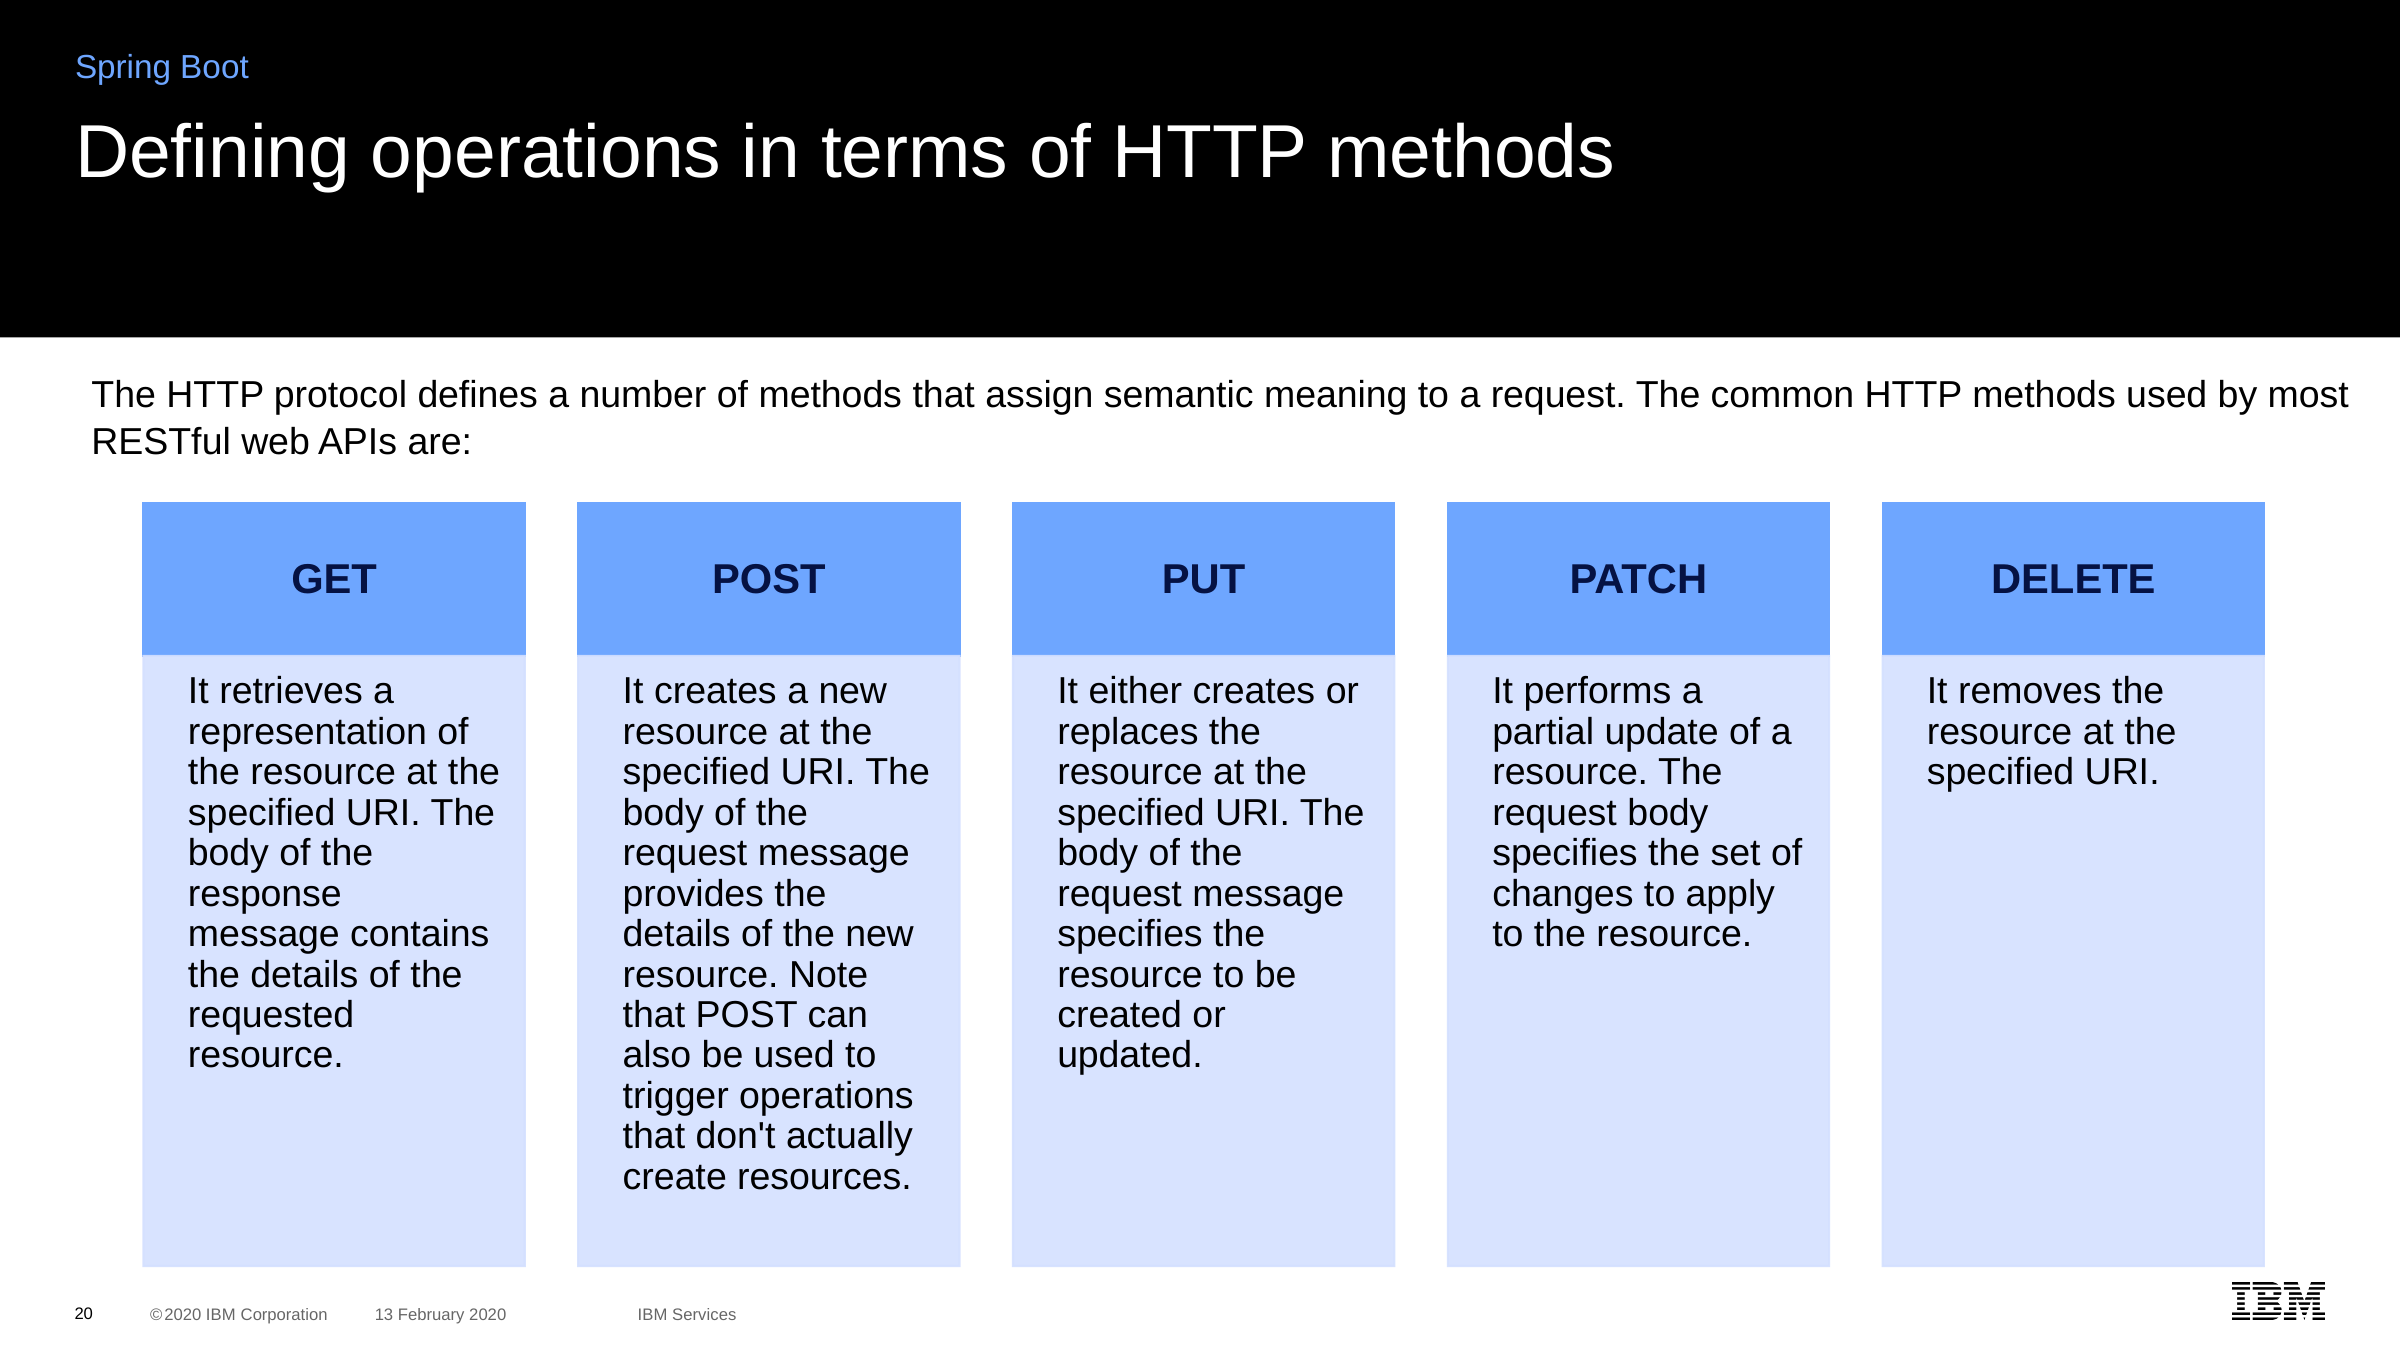

Spring Boot

# Defining operations in terms of HTTP methods
The HTTP protocol defines a number of methods that assign semantic meaning to a request. The common HTTP methods used by most RESTful web APIs are:

GET
It retrieves a representation of the resource at the specified URI. The body of the response message contains the details of the requested resource.
POST
It creates a new resource at the specified URI. The body of the request message provides the details of the new resource. Note that POST can also be used to trigger operations that don't actually create resources.
PUT
It either creates or replaces the resource at the specified URI. The body of the request message specifies the resource to be created or updated.
PATCH
It performs a partial update of a resource. The request body specifies the set of changes to apply to the resource.
DELETE
It removes the resource at the specified URI.